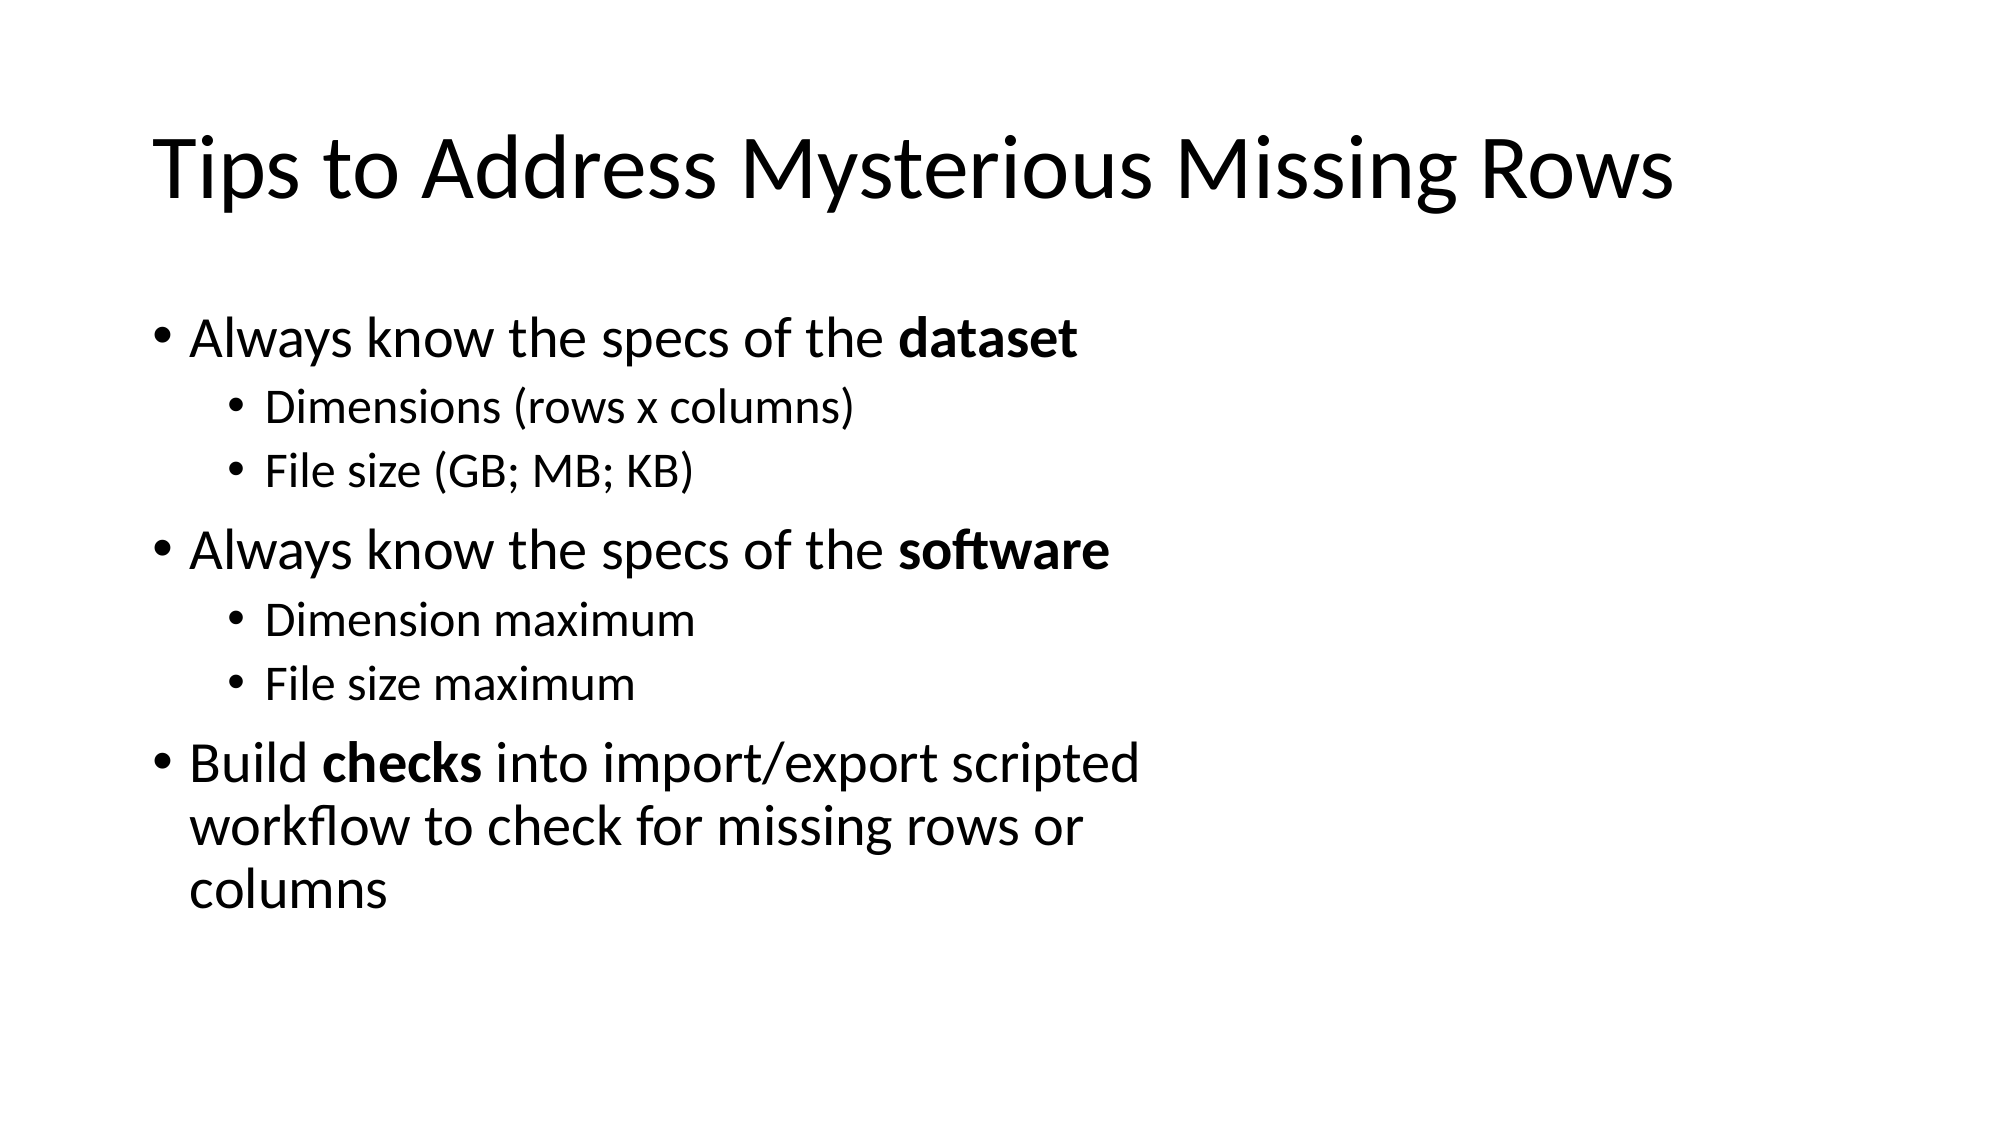

# Tips to Address Mysterious Missing Rows
Always know the specs of the dataset
Dimensions (rows x columns)
File size (GB; MB; KB)
Always know the specs of the software
Dimension maximum
File size maximum
Build checks into import/export scripted workflow to check for missing rows or columns